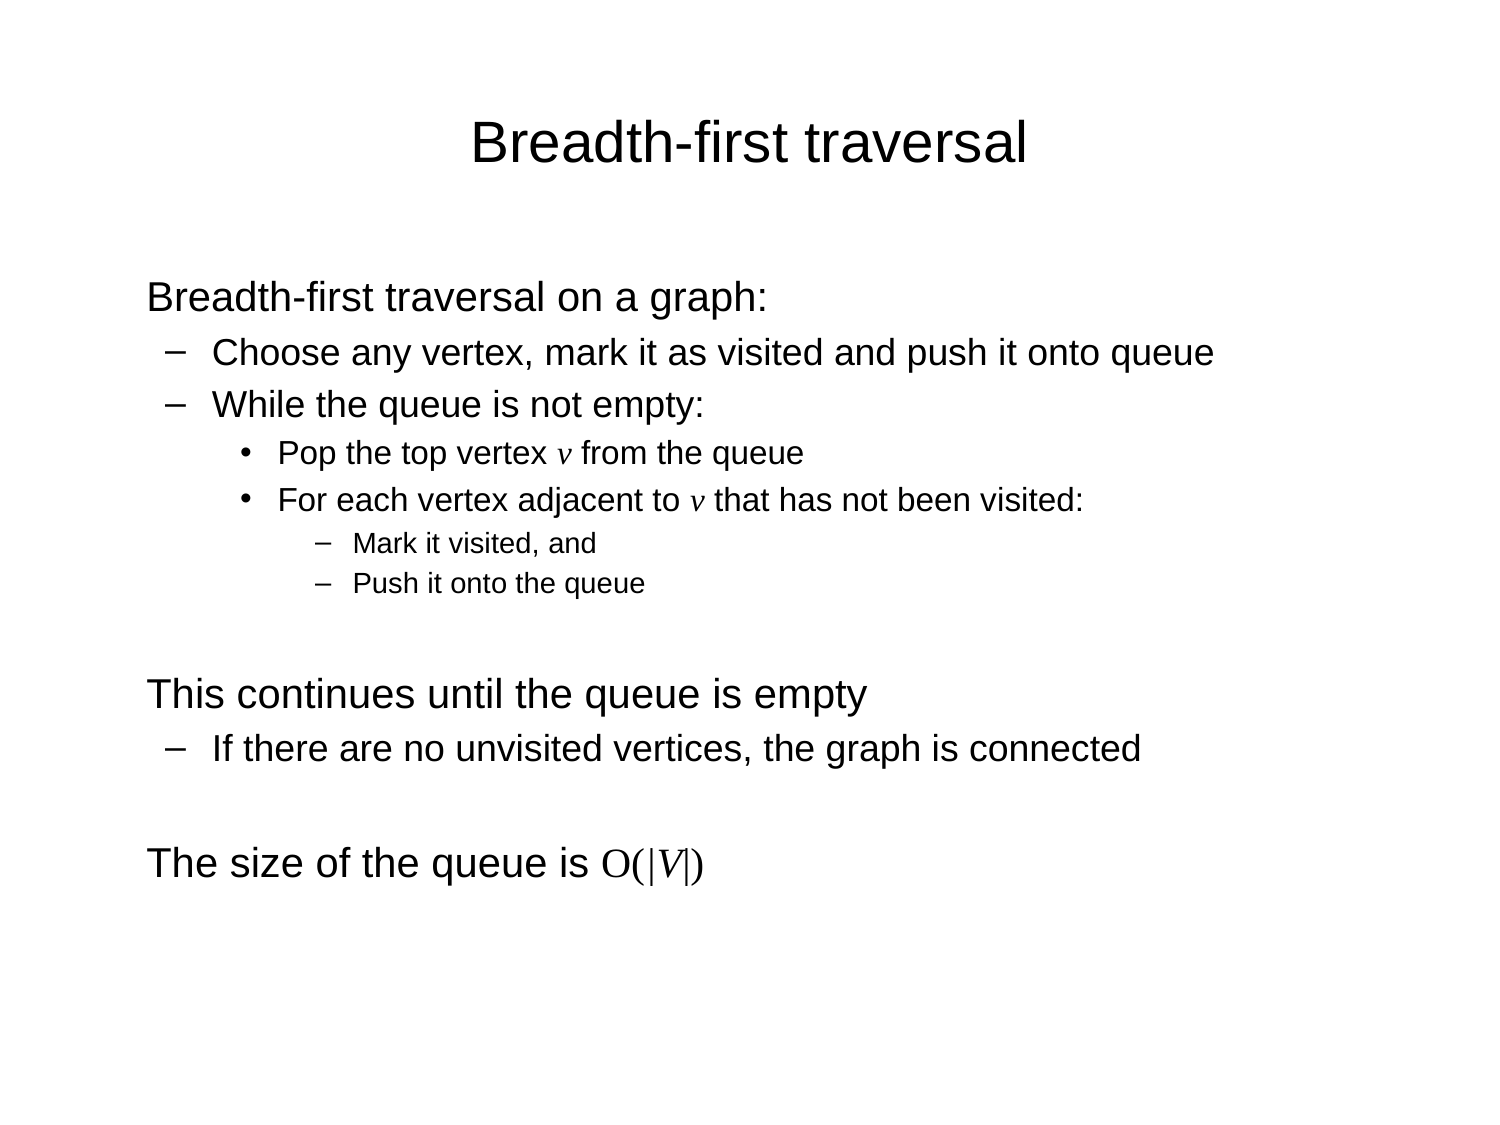

# Breadth-first traversal
	Breadth-first traversal on a graph:
Choose any vertex, mark it as visited and push it onto queue
While the queue is not empty:
Pop the top vertex v from the queue
For each vertex adjacent to v that has not been visited:
Mark it visited, and
Push it onto the queue

	This continues until the queue is empty
If there are no unvisited vertices, the graph is connected

	The size of the queue is O(|V|)